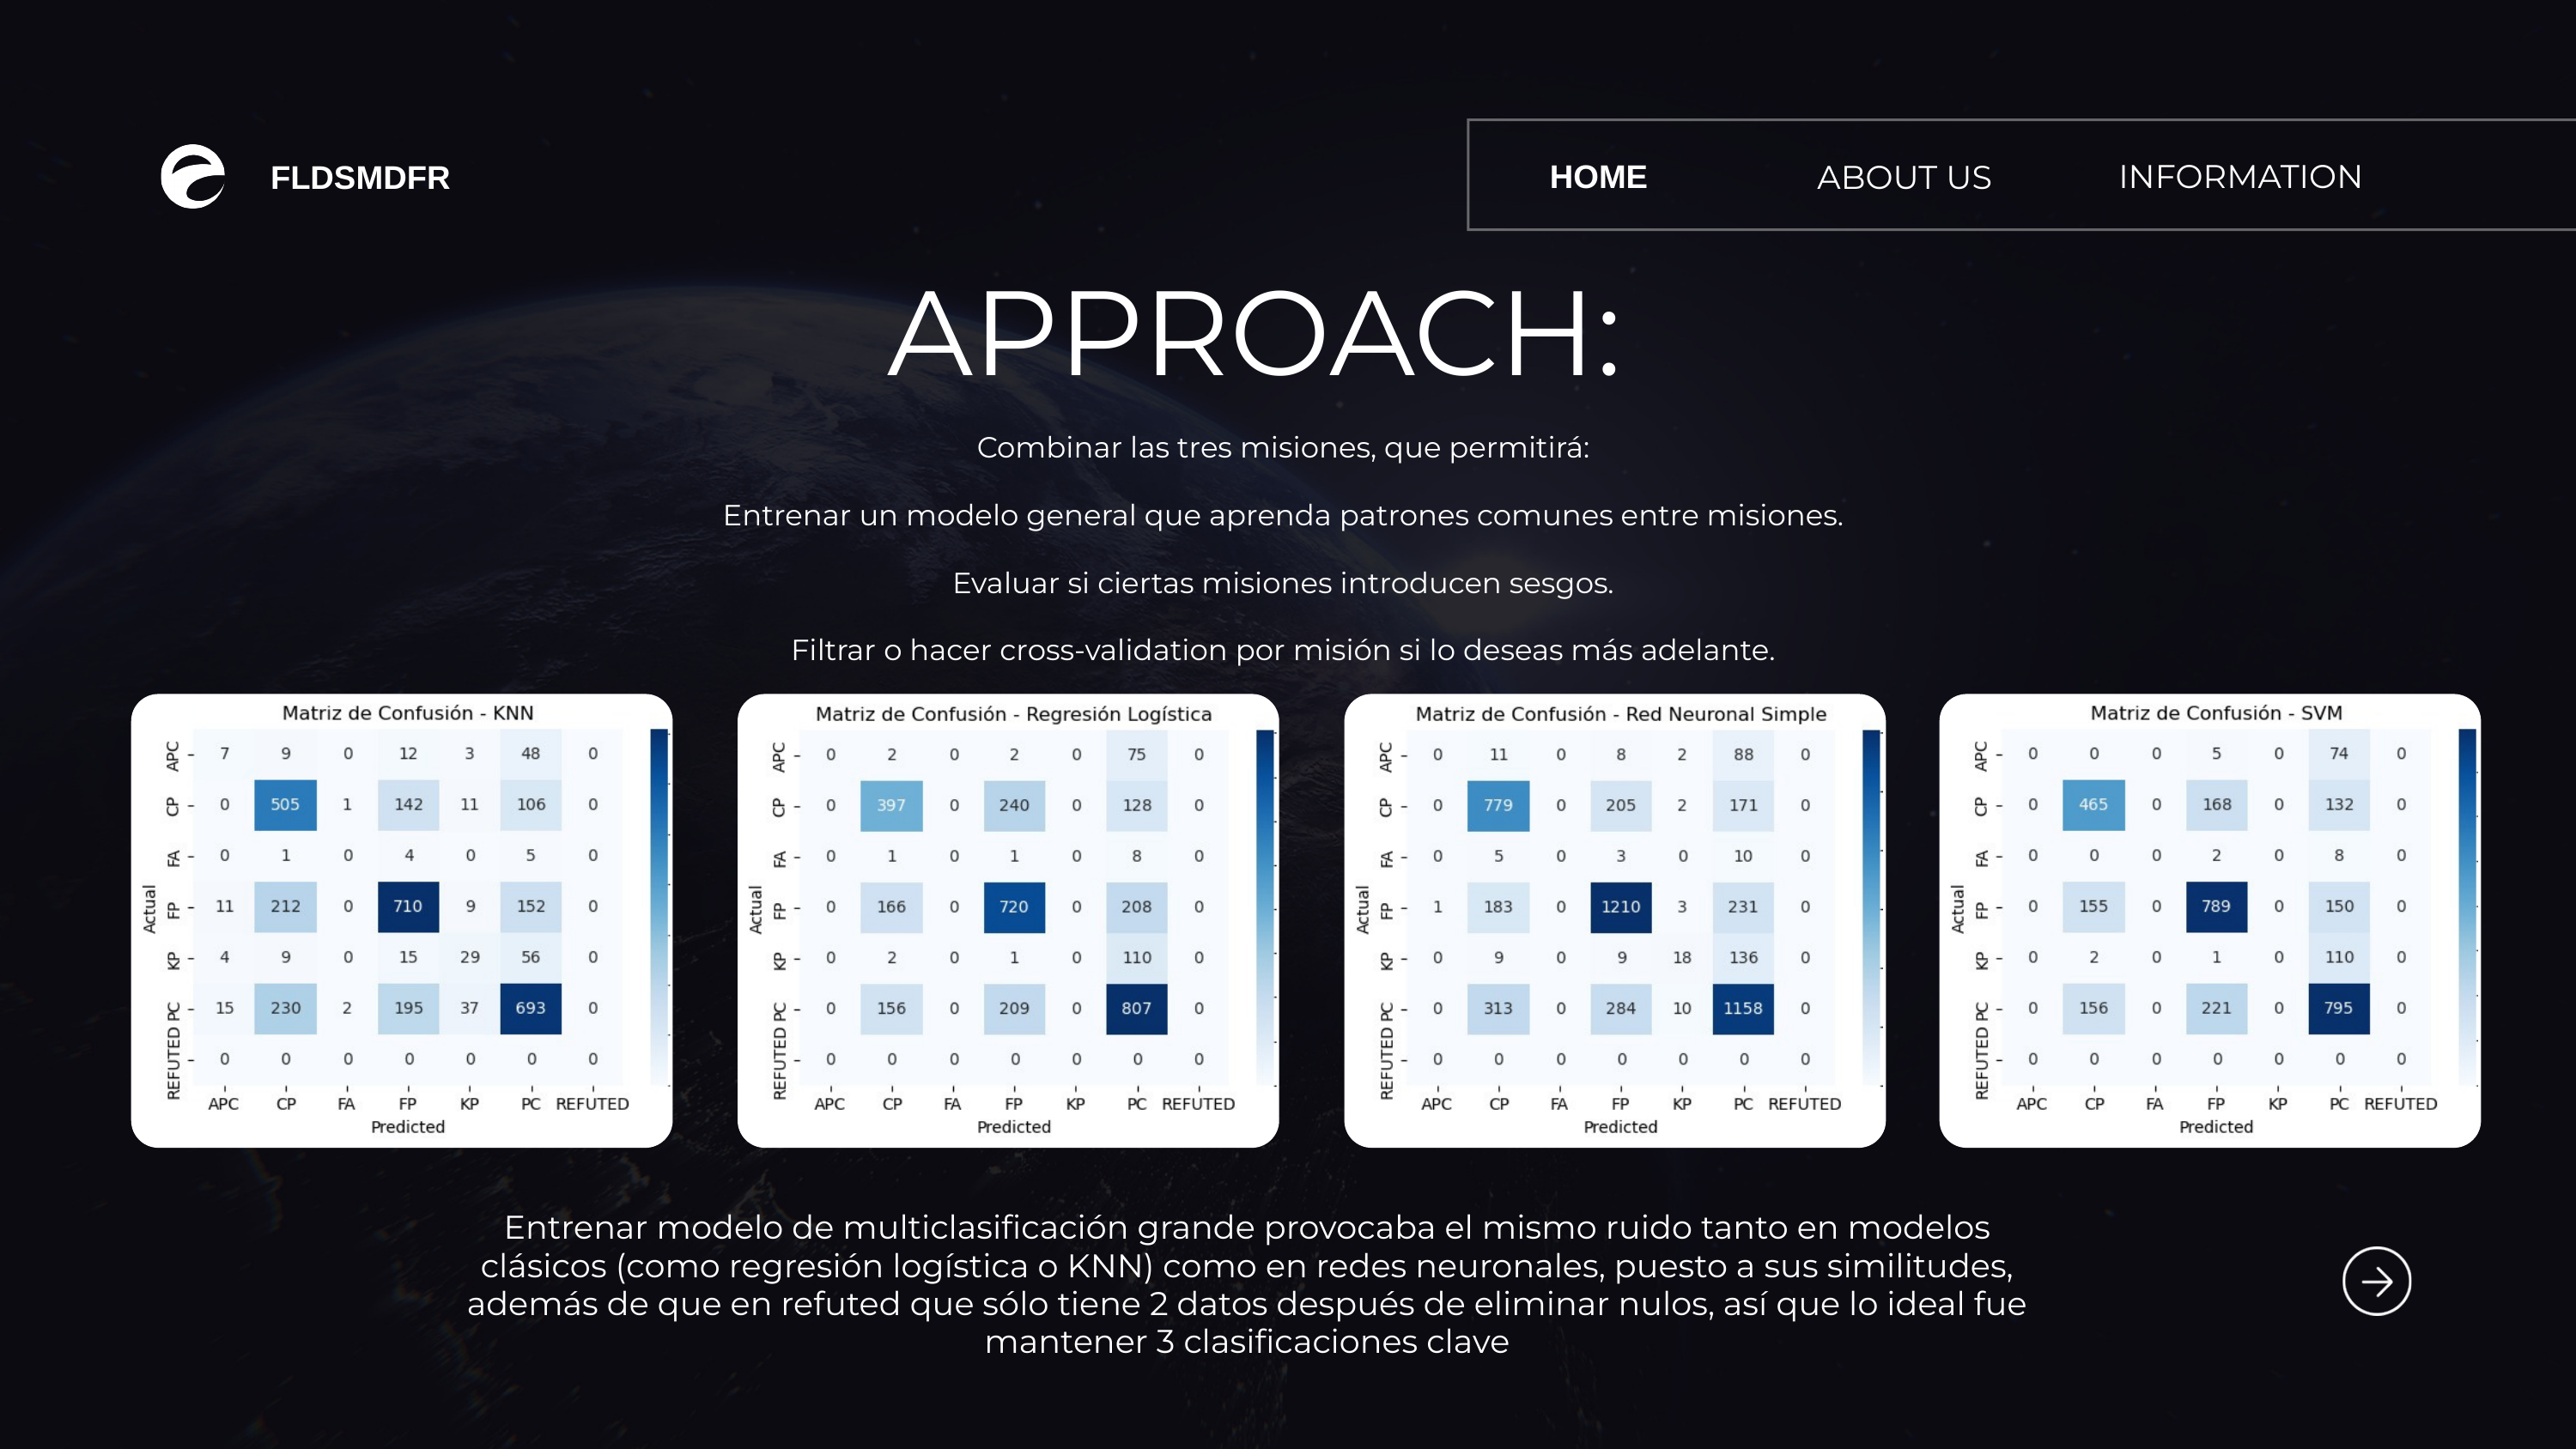

HOME
INFORMATION
ABOUT US
FLDSMDFR
APPROACH:
Combinar las tres misiones, que permitirá:

Entrenar un modelo general que aprenda patrones comunes entre misiones.

Evaluar si ciertas misiones introducen sesgos.

Filtrar o hacer cross-validation por misión si lo deseas más adelante.

Entrenar modelo de multiclasificación grande provocaba el mismo ruido tanto en modelos clásicos (como regresión logística o KNN) como en redes neuronales, puesto a sus similitudes, además de que en refuted que sólo tiene 2 datos después de eliminar nulos, así que lo ideal fue mantener 3 clasificaciones clave